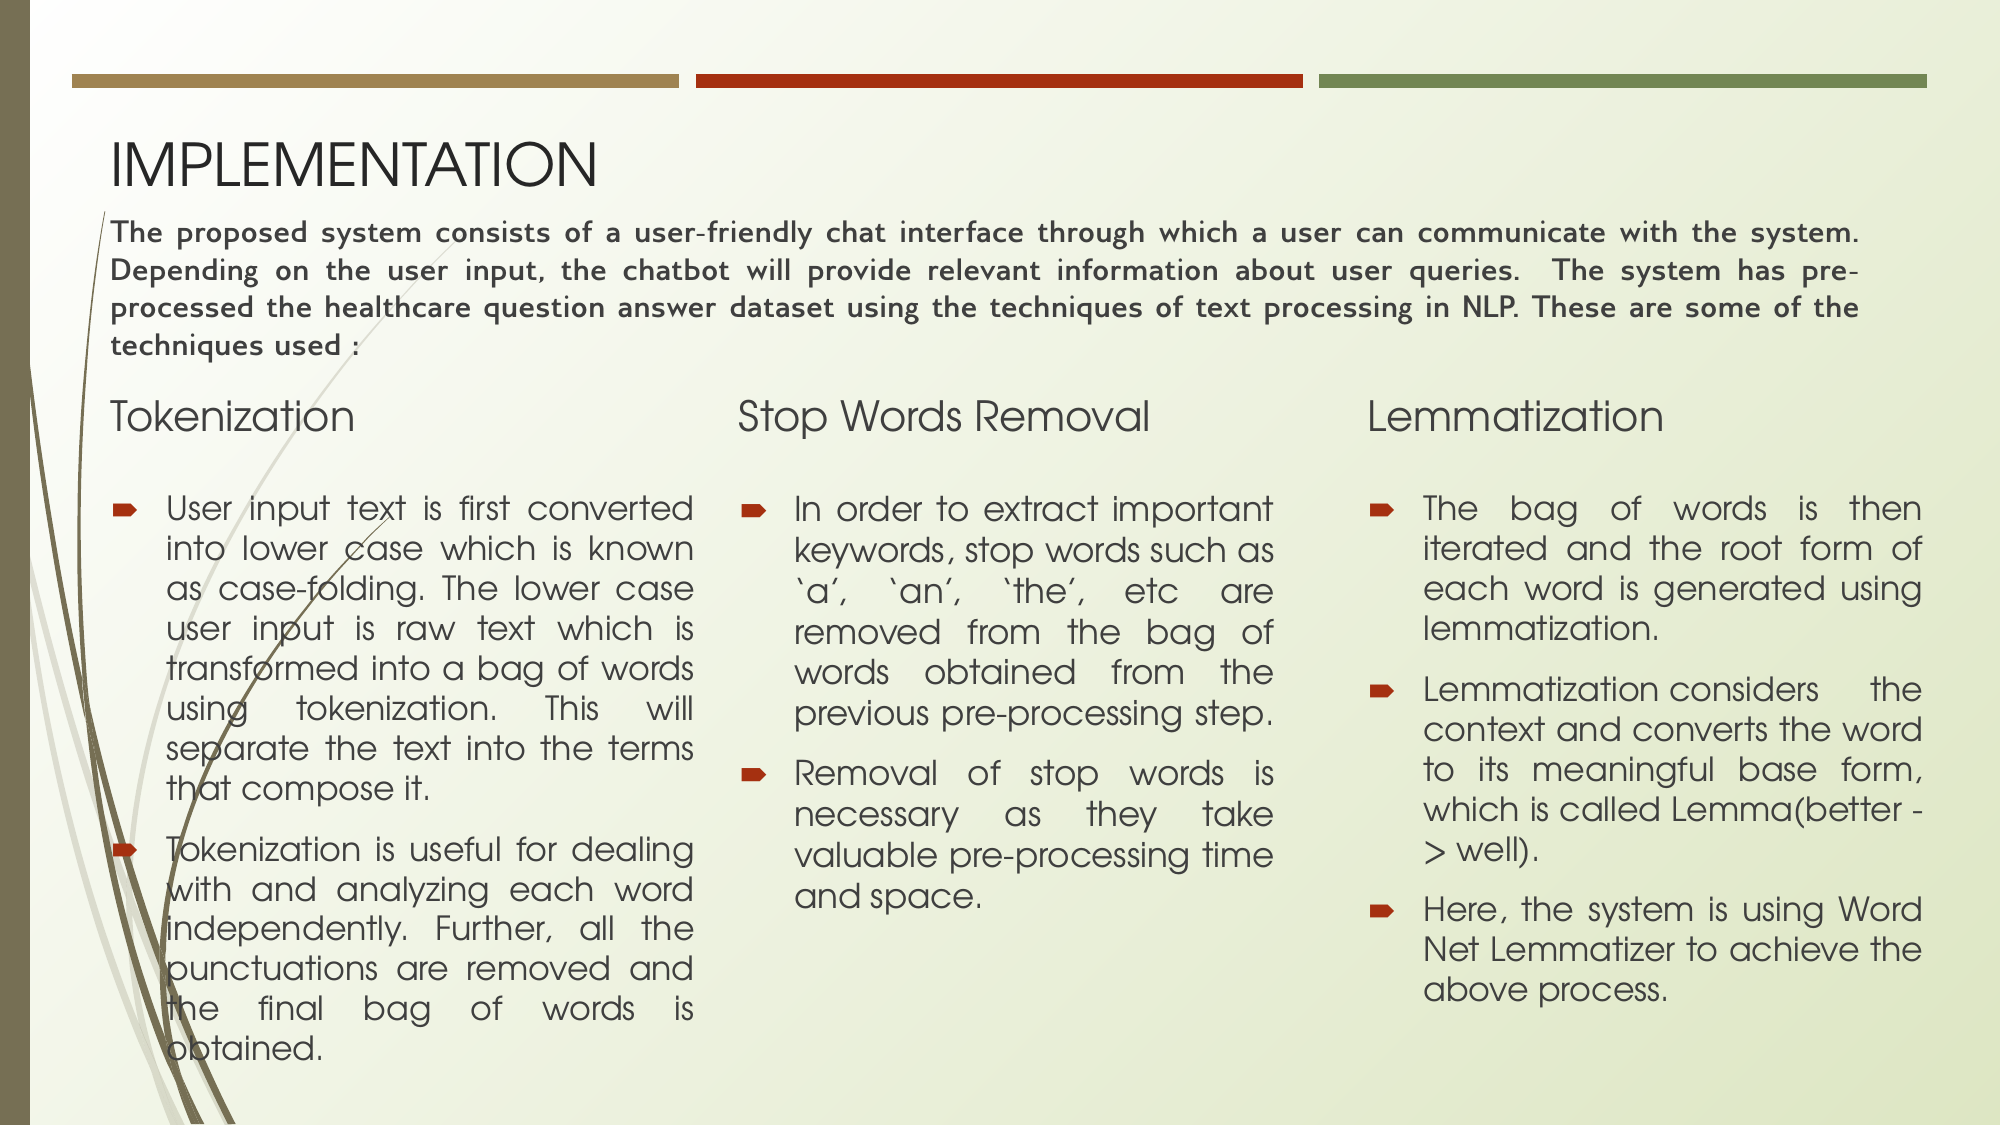

# IMPLEMENTATION
The proposed system consists of a user-friendly chat interface through which a user can communicate with the system. Depending on the user input, the chatbot will provide relevant information about user queries.  The system has pre-processed the healthcare question answer dataset using the techniques of text processing in NLP. These are some of the techniques used :
Tokenization
Stop Words Removal
Lemmatization
In order to extract important keywords, stop words such as ‘a’, ‘an’, ‘the’, etc are removed from the bag of words obtained from the previous pre-processing step.
Removal of stop words is necessary as they take valuable pre-processing time and space.
The bag of words is then iterated and the root form of each word is generated using lemmatization.
Lemmatization considers the context and converts the word to its meaningful base form, which is called Lemma(better -> well).
Here, the system is using Word Net Lemmatizer to achieve the above process.

User input text is first converted into lower case which is known as case-folding. The lower case user input is raw text which is transformed into a bag of words using tokenization. This will separate the text into the terms that compose it.
Tokenization is useful for dealing with and analyzing each word independently. Further, all the punctuations are removed and the final bag of words is obtained.